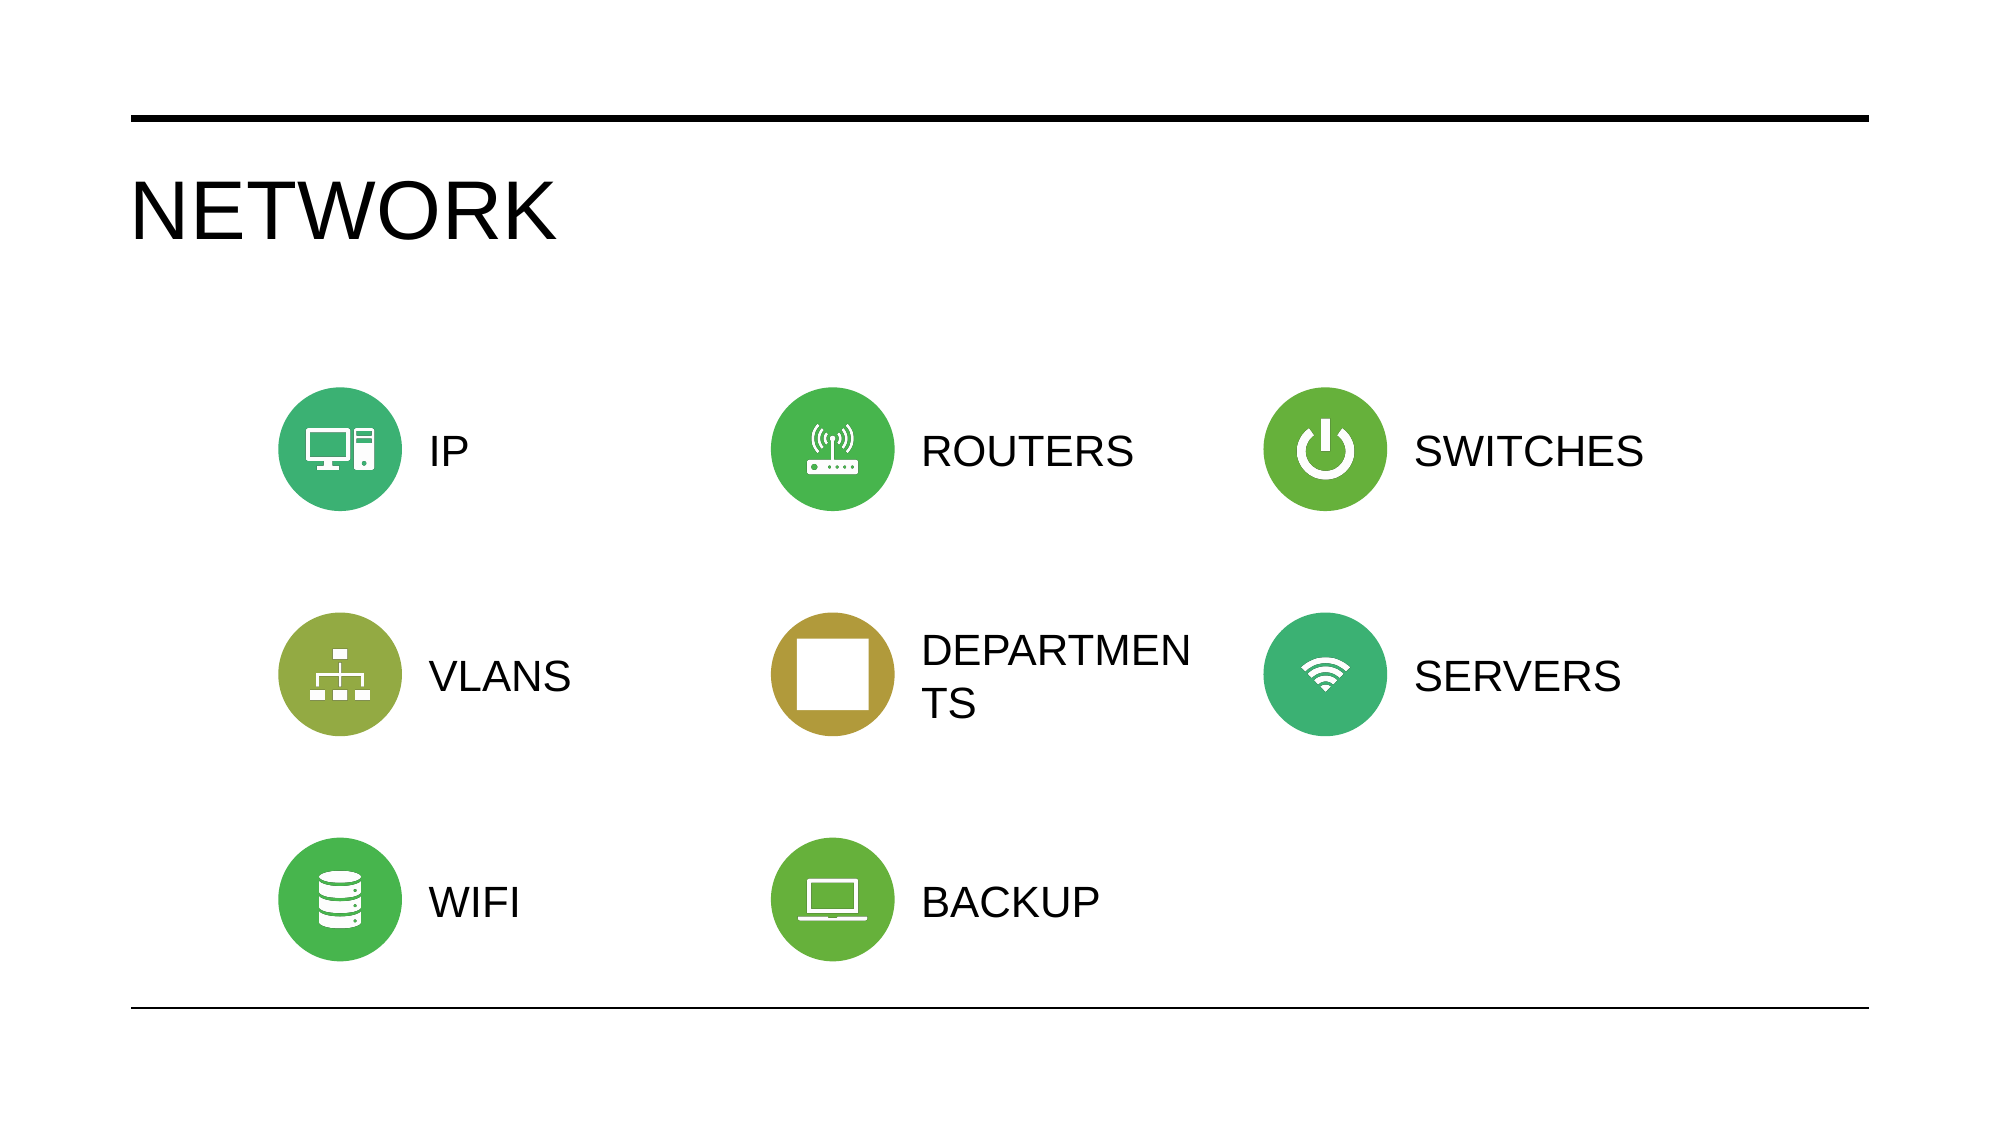

# NETWORK
IP
ROUTERS
SWITCHES
VLANS
DEPARTMENTS
SERVERS
WIFI
BACKUP